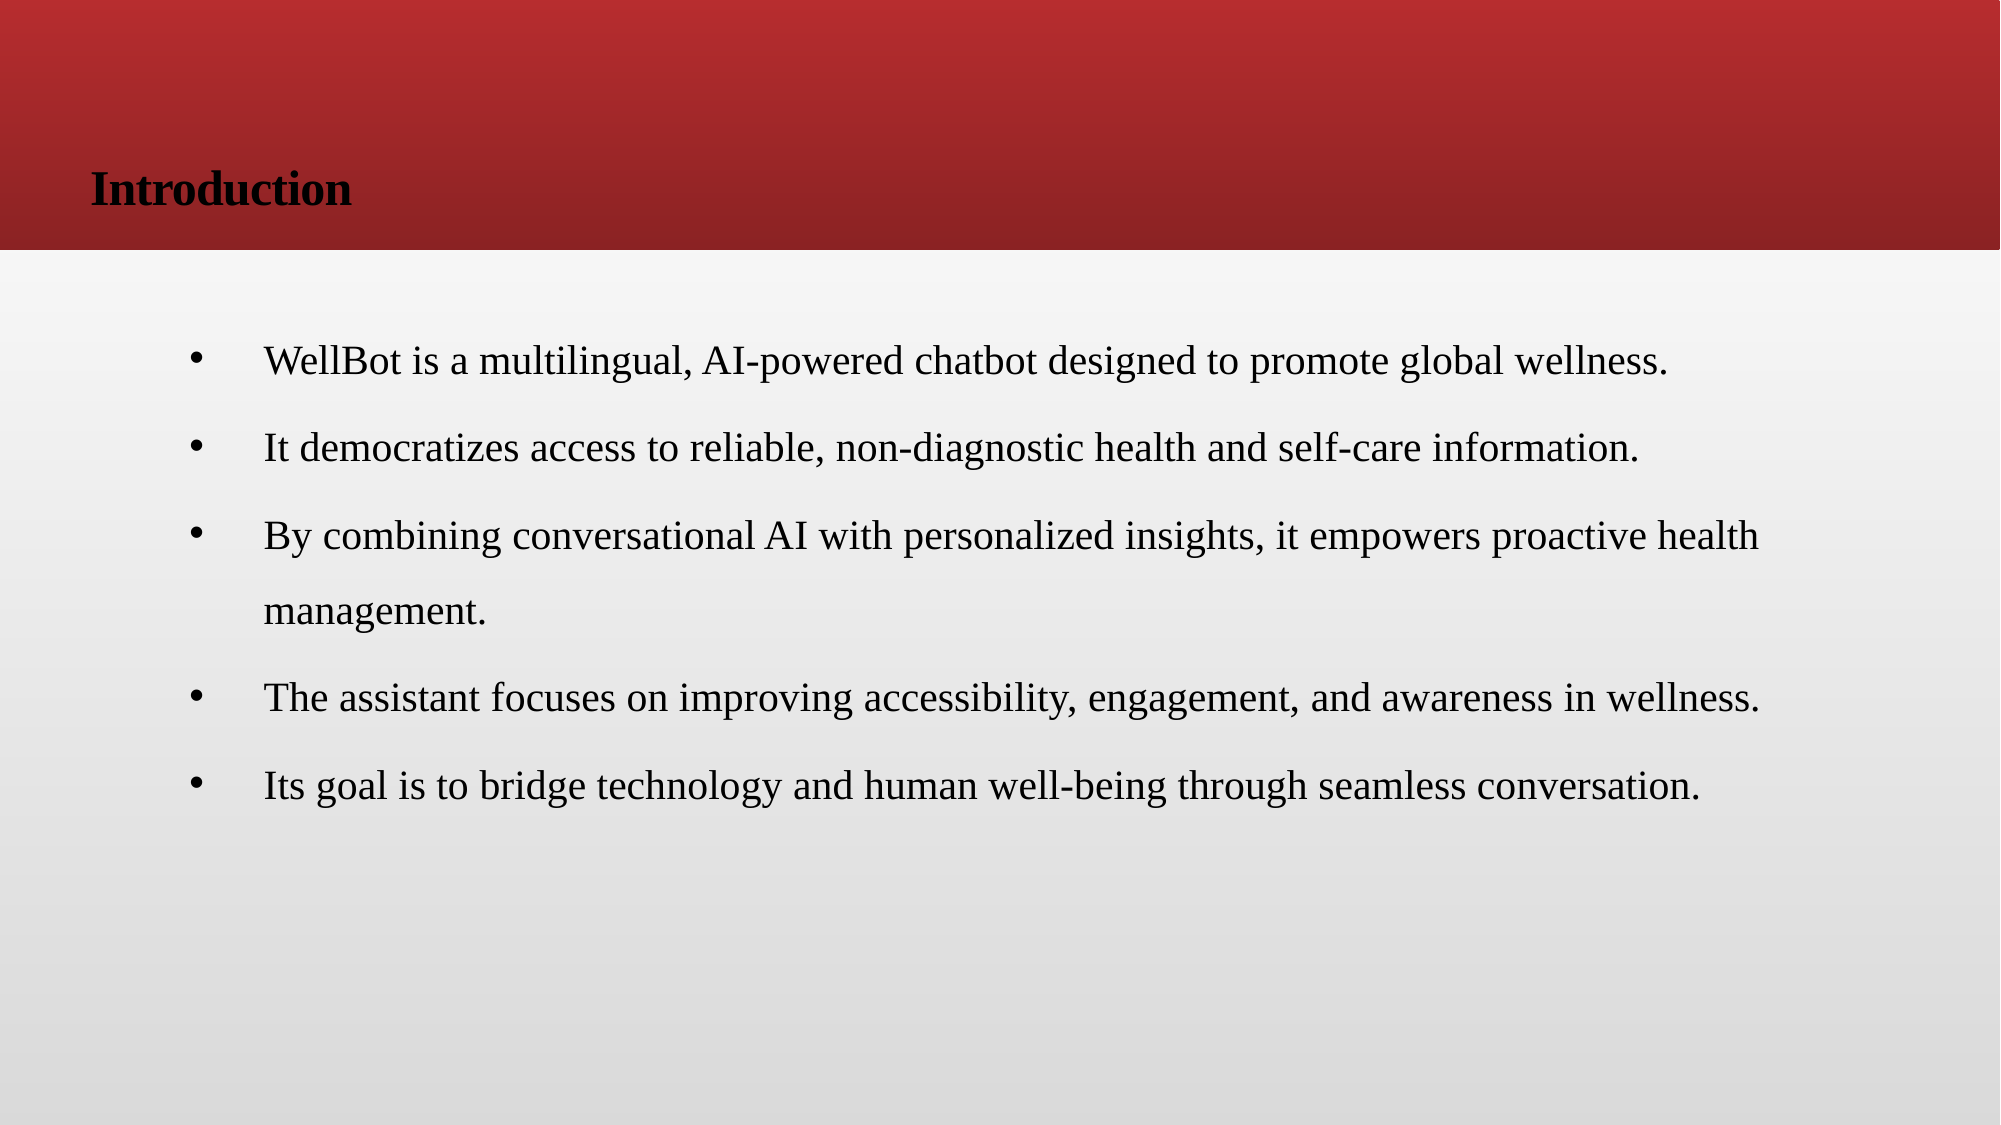

# Introduction
WellBot is a multilingual, AI-powered chatbot designed to promote global wellness.
It democratizes access to reliable, non-diagnostic health and self-care information.
By combining conversational AI with personalized insights, it empowers proactive health management.
The assistant focuses on improving accessibility, engagement, and awareness in wellness.
Its goal is to bridge technology and human well-being through seamless conversation.